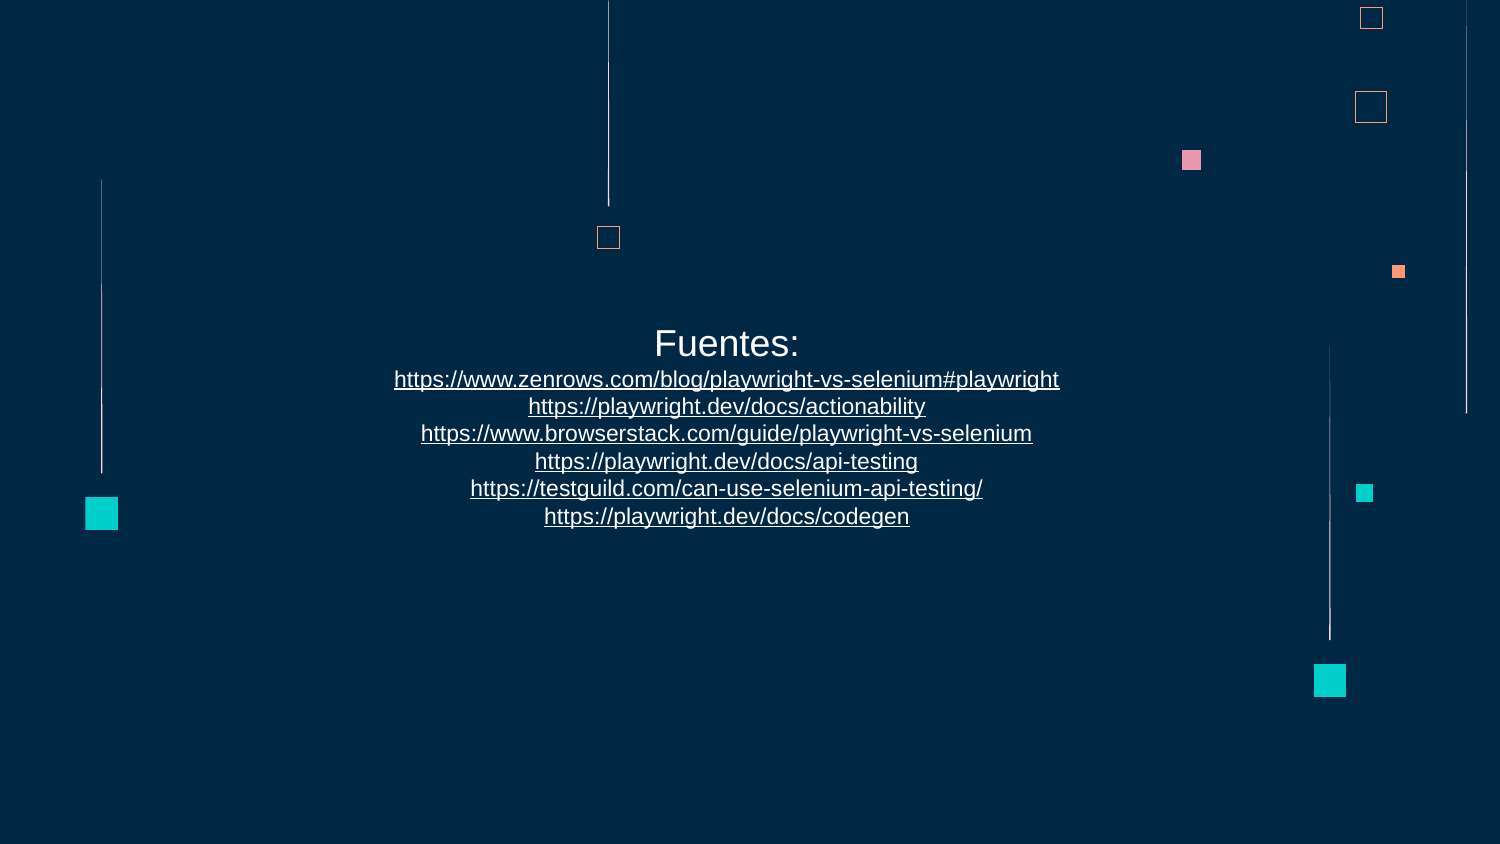

Fuentes:
https://www.zenrows.com/blog/playwright-vs-selenium#playwright
https://playwright.dev/docs/actionability
https://www.browserstack.com/guide/playwright-vs-selenium
https://playwright.dev/docs/api-testing
https://testguild.com/can-use-selenium-api-testing/
https://playwright.dev/docs/codegen